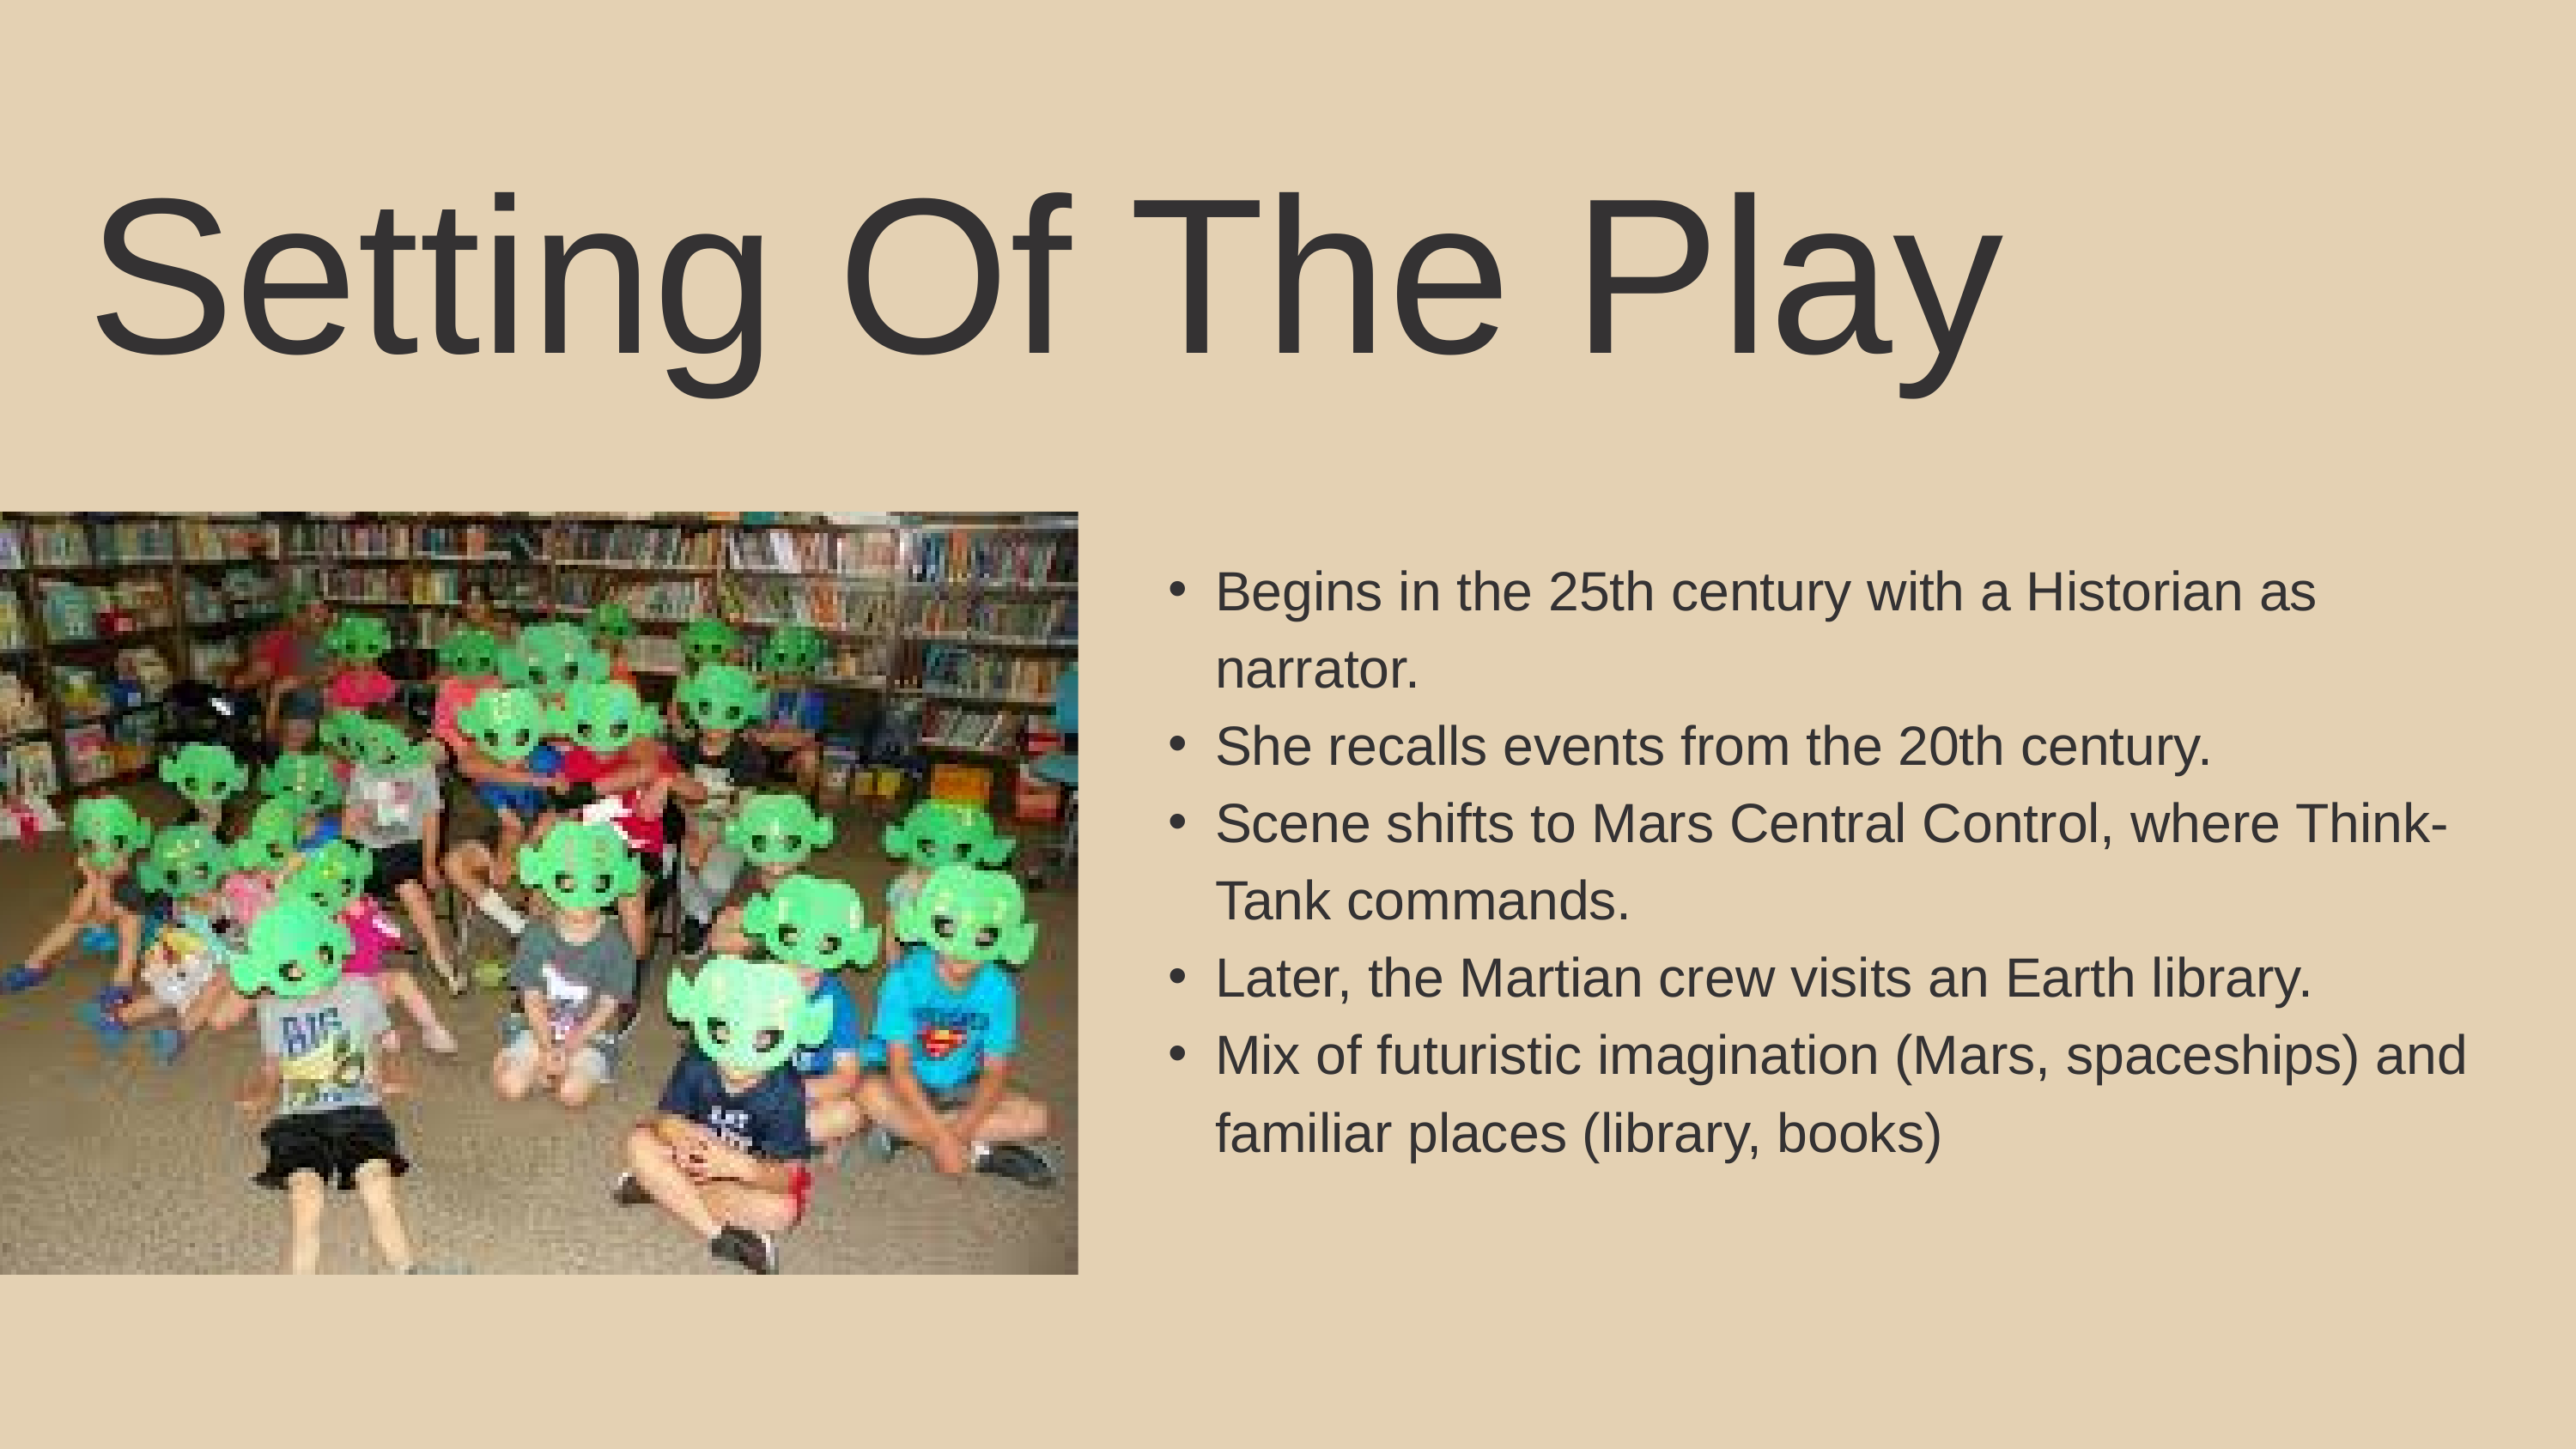

Setting Of The Play

Begins in the 25th century with a Historian as narrator.
She recalls events from the 20th century.
Scene shifts to Mars Central Control, where Think-Tank commands.
Later, the Martian crew visits an Earth library.
Mix of futuristic imagination (Mars, spaceships) and familiar places (library, books)